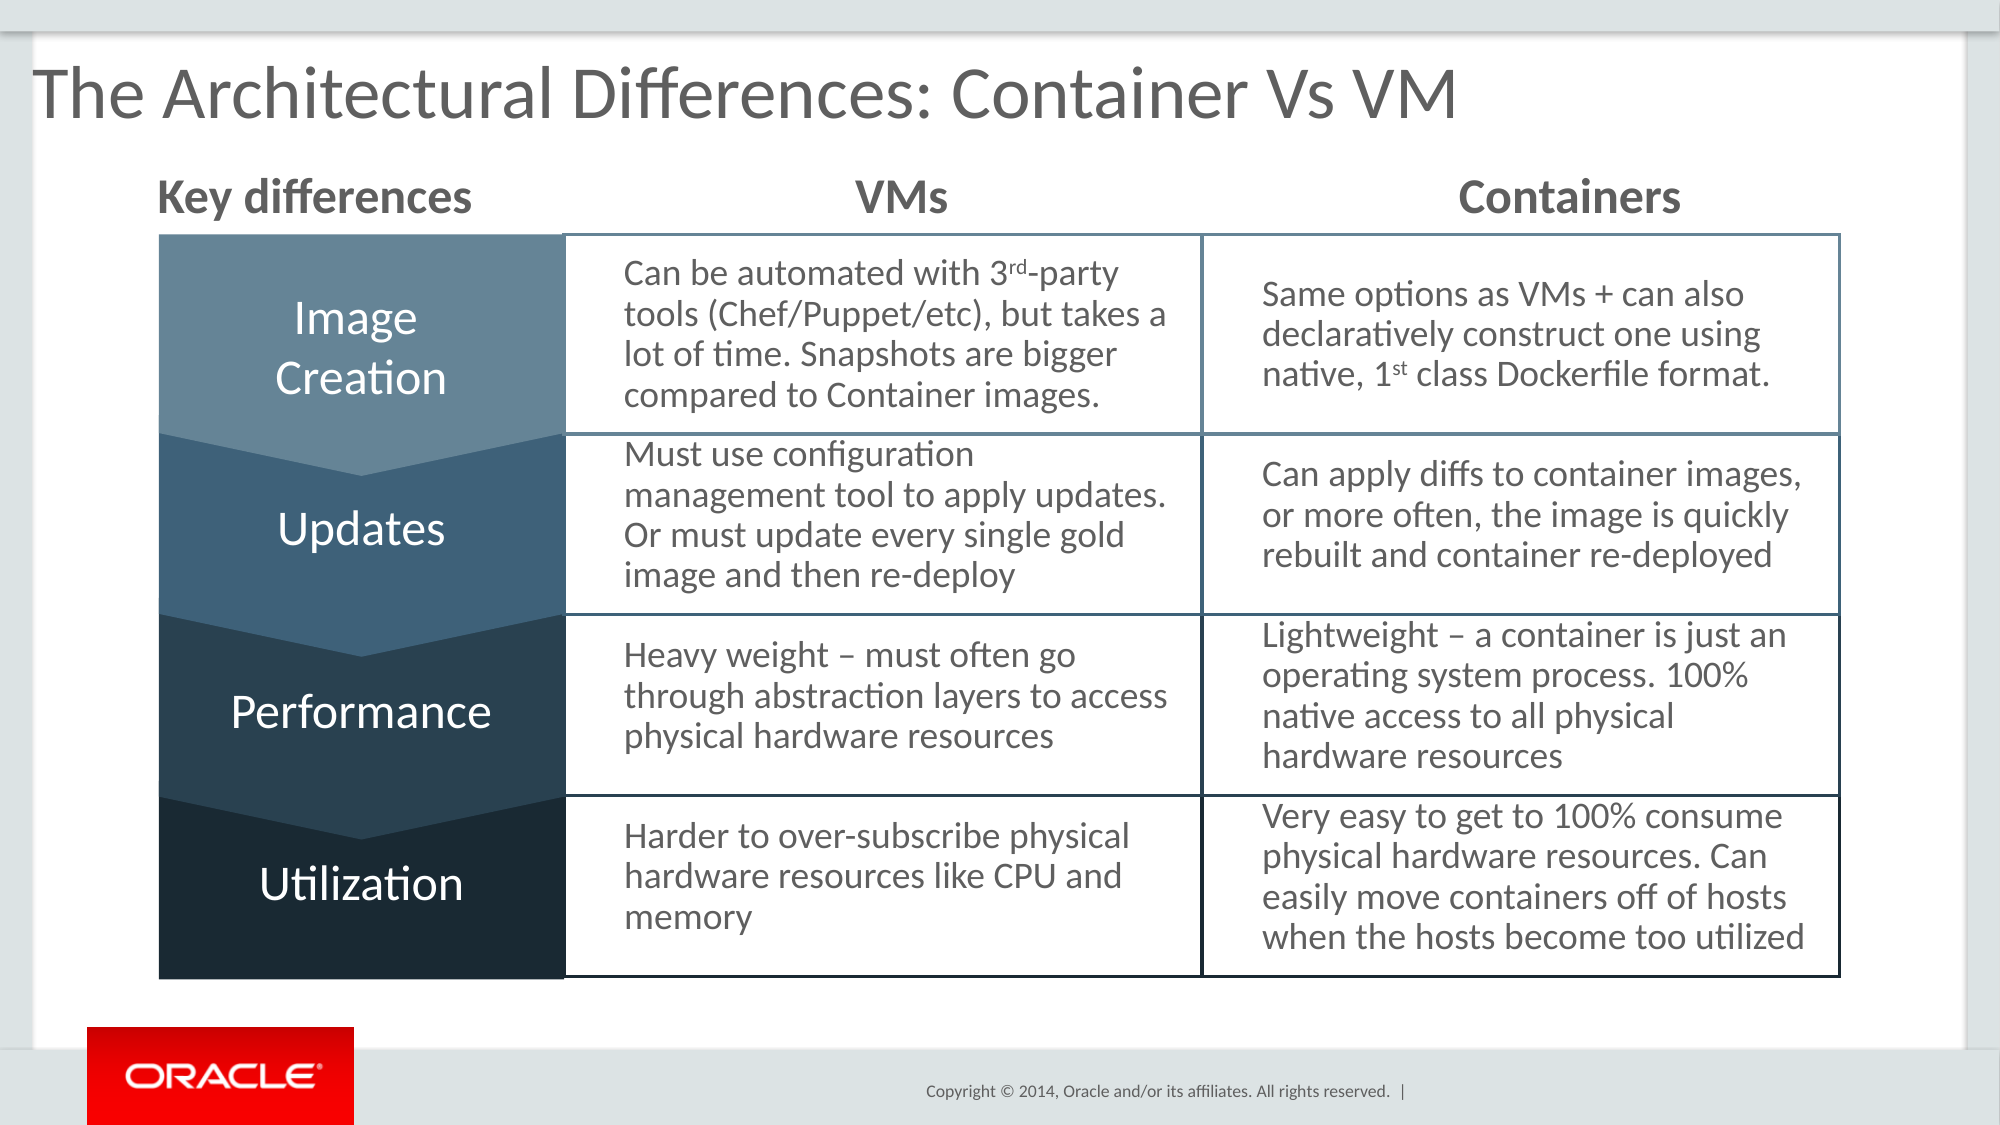

# The Architectural Differences: Container Vs VM
Key differences                                  VMs			         Containers

Image
Creation
Can be automated with 3rd-party tools (Chef/Puppet/etc), but takes a lot of time. Snapshots are bigger compared to Container images.
Same options as VMs + can also declaratively construct one using native, 1st class Dockerfile format.
Updates
Must use configuration management tool to apply updates. Or must update every single gold image and then re-deploy
Can apply diffs to container images, or more often, the image is quickly rebuilt and container re-deployed
Performance
Heavy weight – must often go through abstraction layers to access physical hardware resources
Lightweight – a container is just an operating system process. 100% native access to all physical hardware resources
Utilization
Harder to over-subscribe physical hardware resources like CPU and memory
Very easy to get to 100% consume physical hardware resources. Can easily move containers off of hosts when the hosts become too utilized